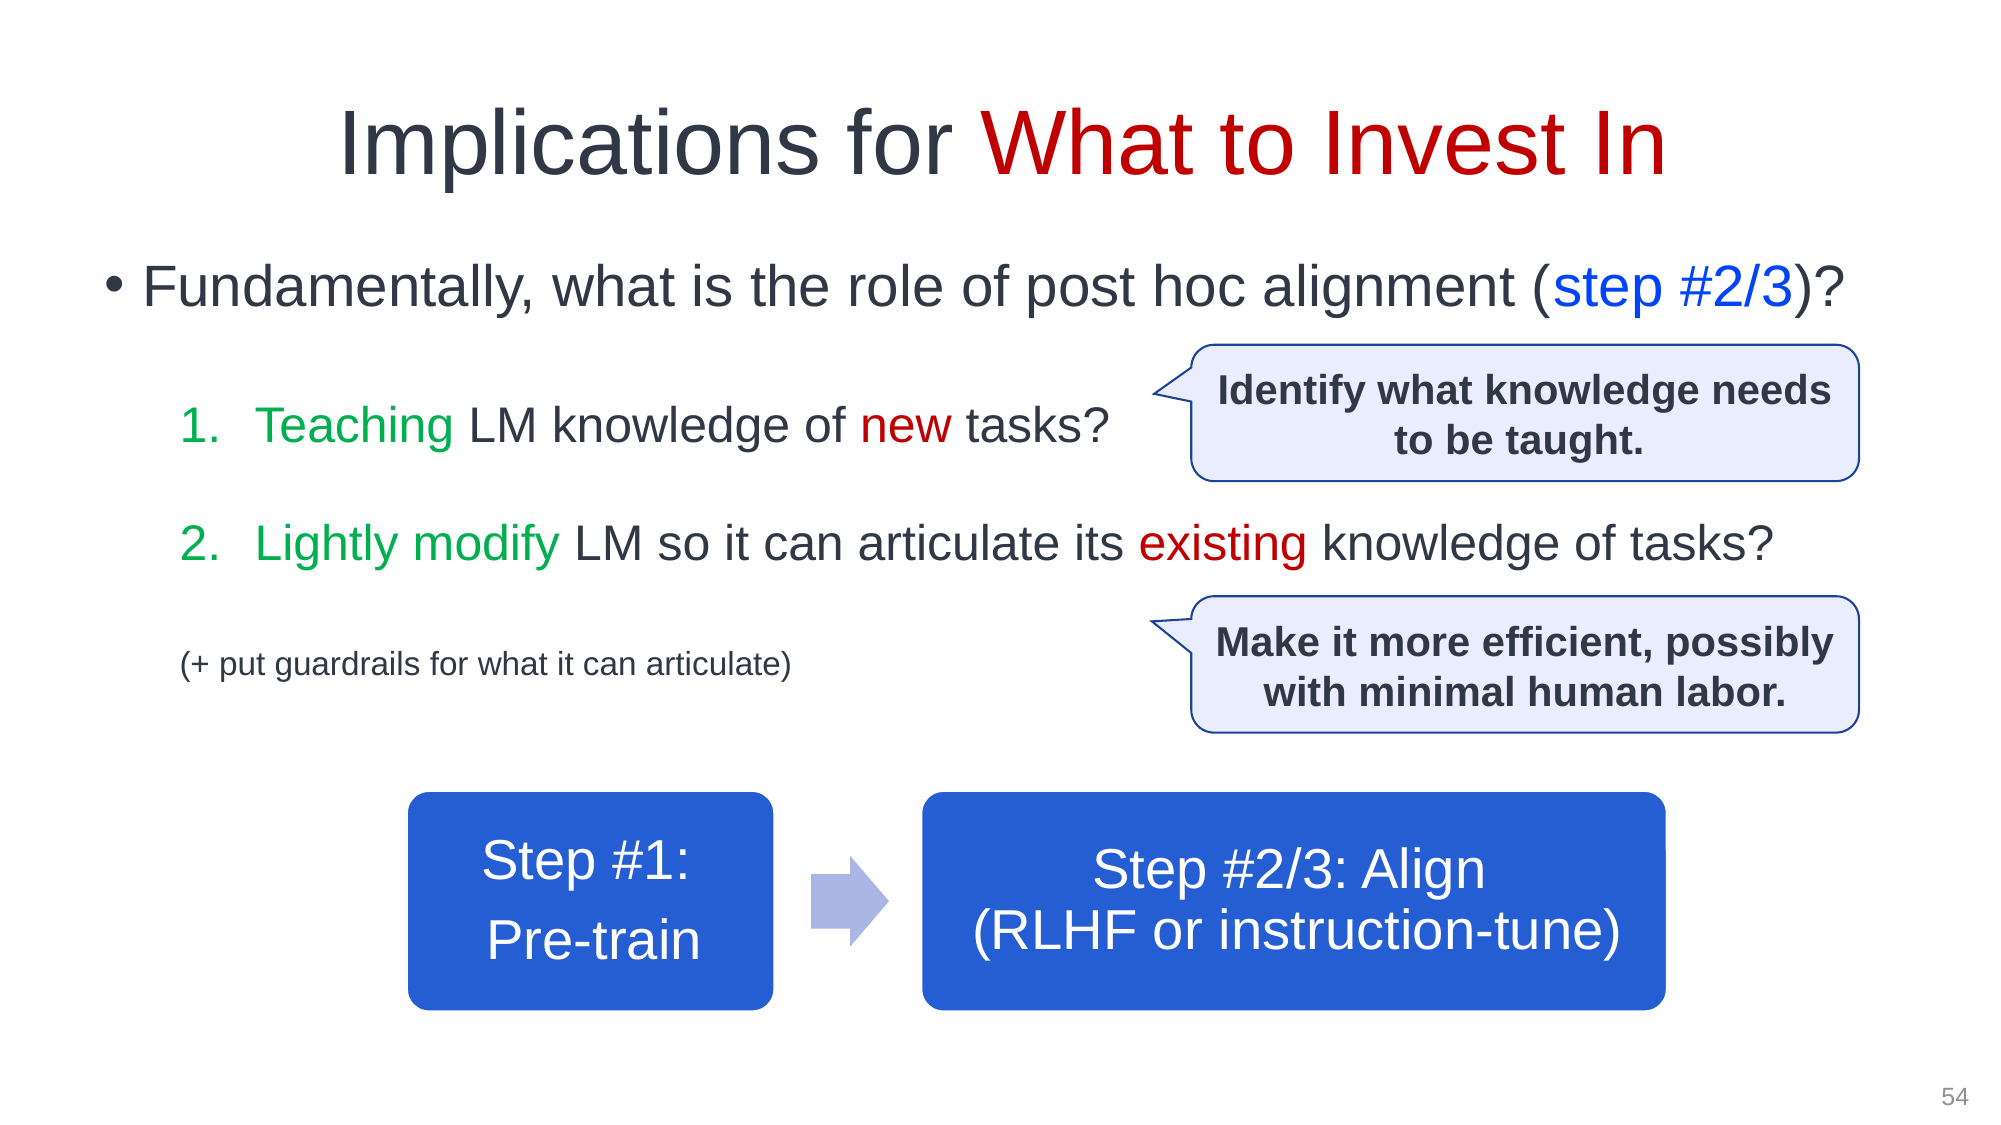

# Implications for What to Invest In
Fundamentally, what is the role of post hoc alignment (step #2/3)?
Teaching LM knowledge of new tasks?
Lightly modify LM so it can articulate its existing knowledge of tasks?

(+ put guardrails for what it can articulate)

Identify what knowledge needs to be taught.
Make it more efficient, possibly with minimal human labor.
Step #1:
Pre-train

Step #2/3: Align
(RLHF or instruction-tune)
54